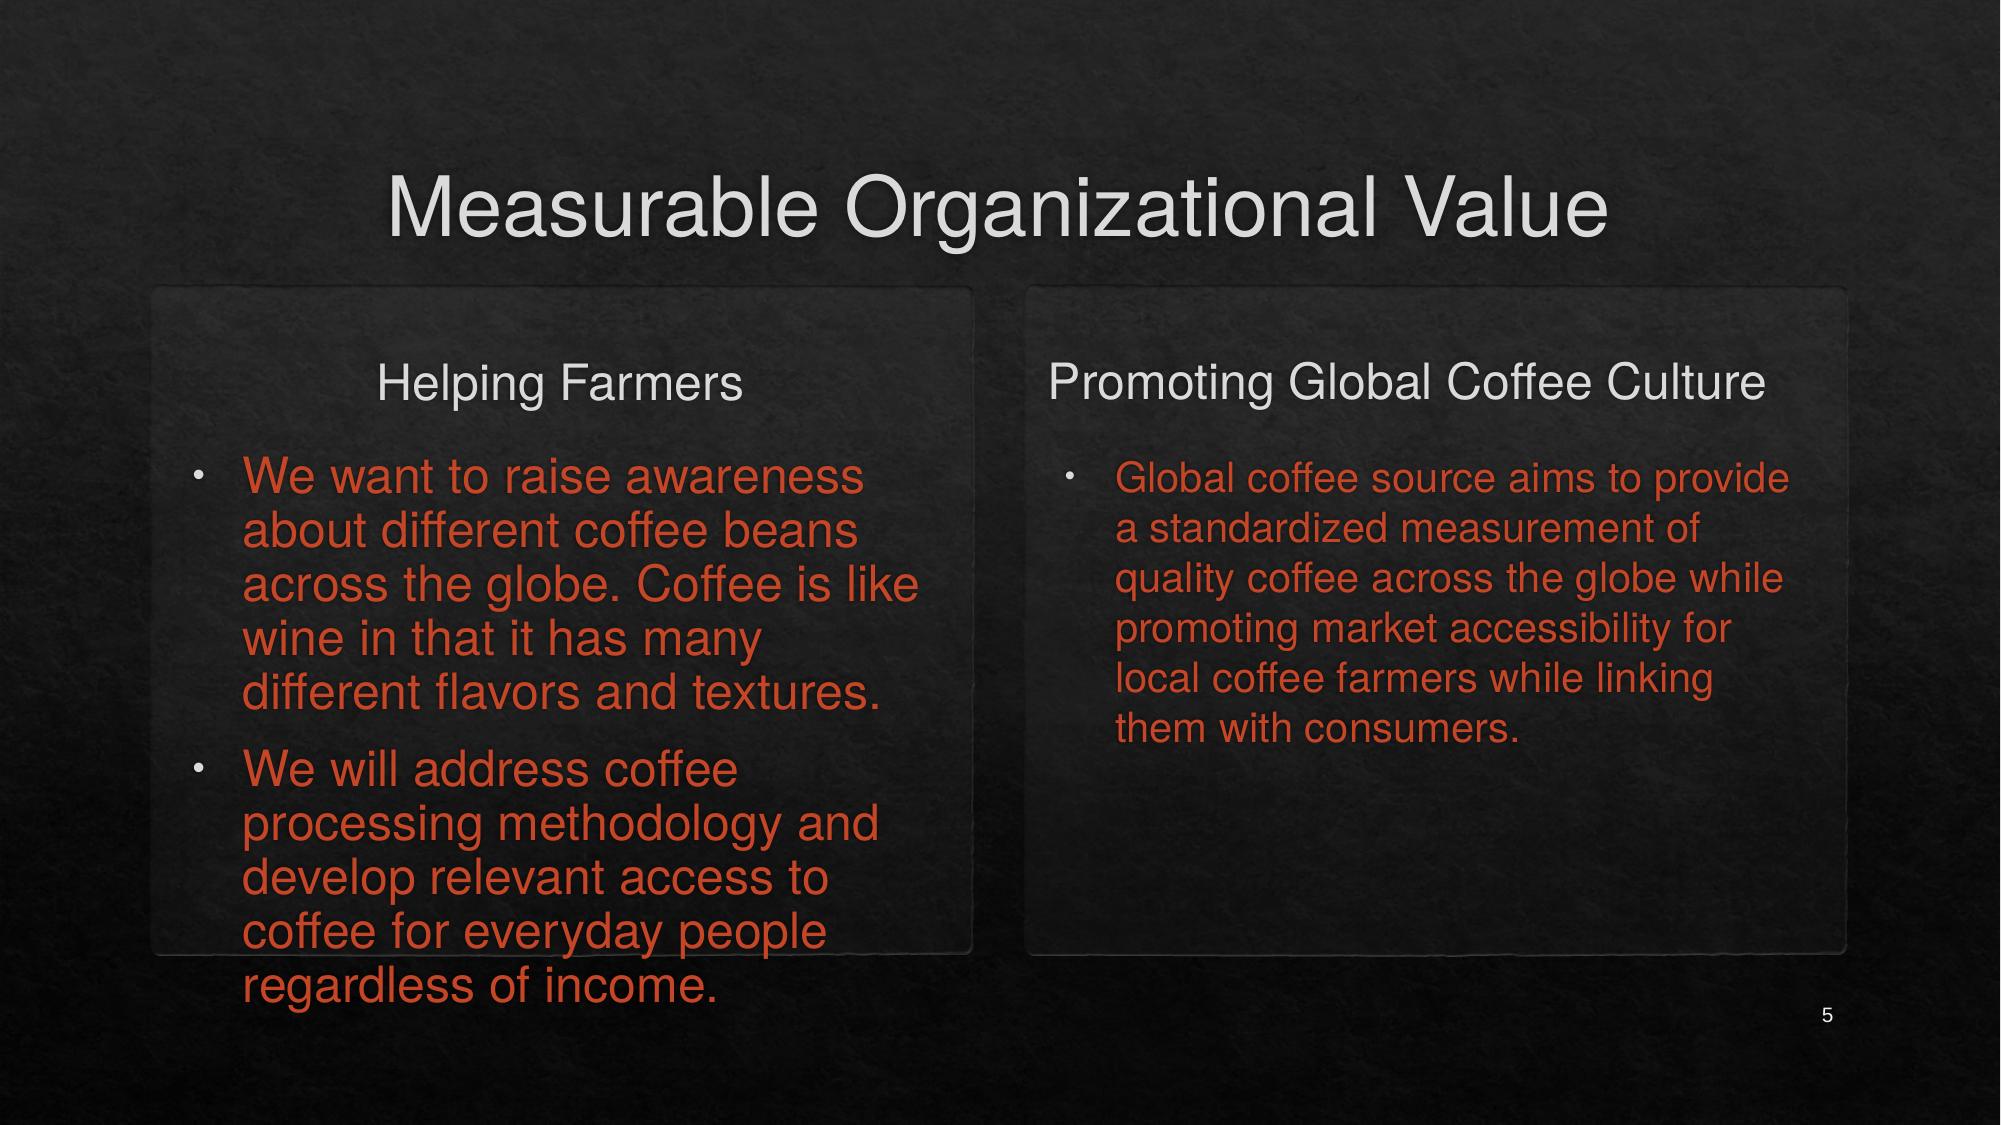

# Measurable Organizational Value

Promoting Global Coffee Culture
Helping Farmers
We want to raise awareness about different coffee beans across the globe. Coffee is like wine in that it has many different flavors and textures.
We will address coffee processing methodology and develop relevant access to coffee for everyday people regardless of income.

Global coffee source aims to provide a standardized measurement of quality coffee across the globe while promoting market accessibility for local coffee farmers while linking them with consumers.

5